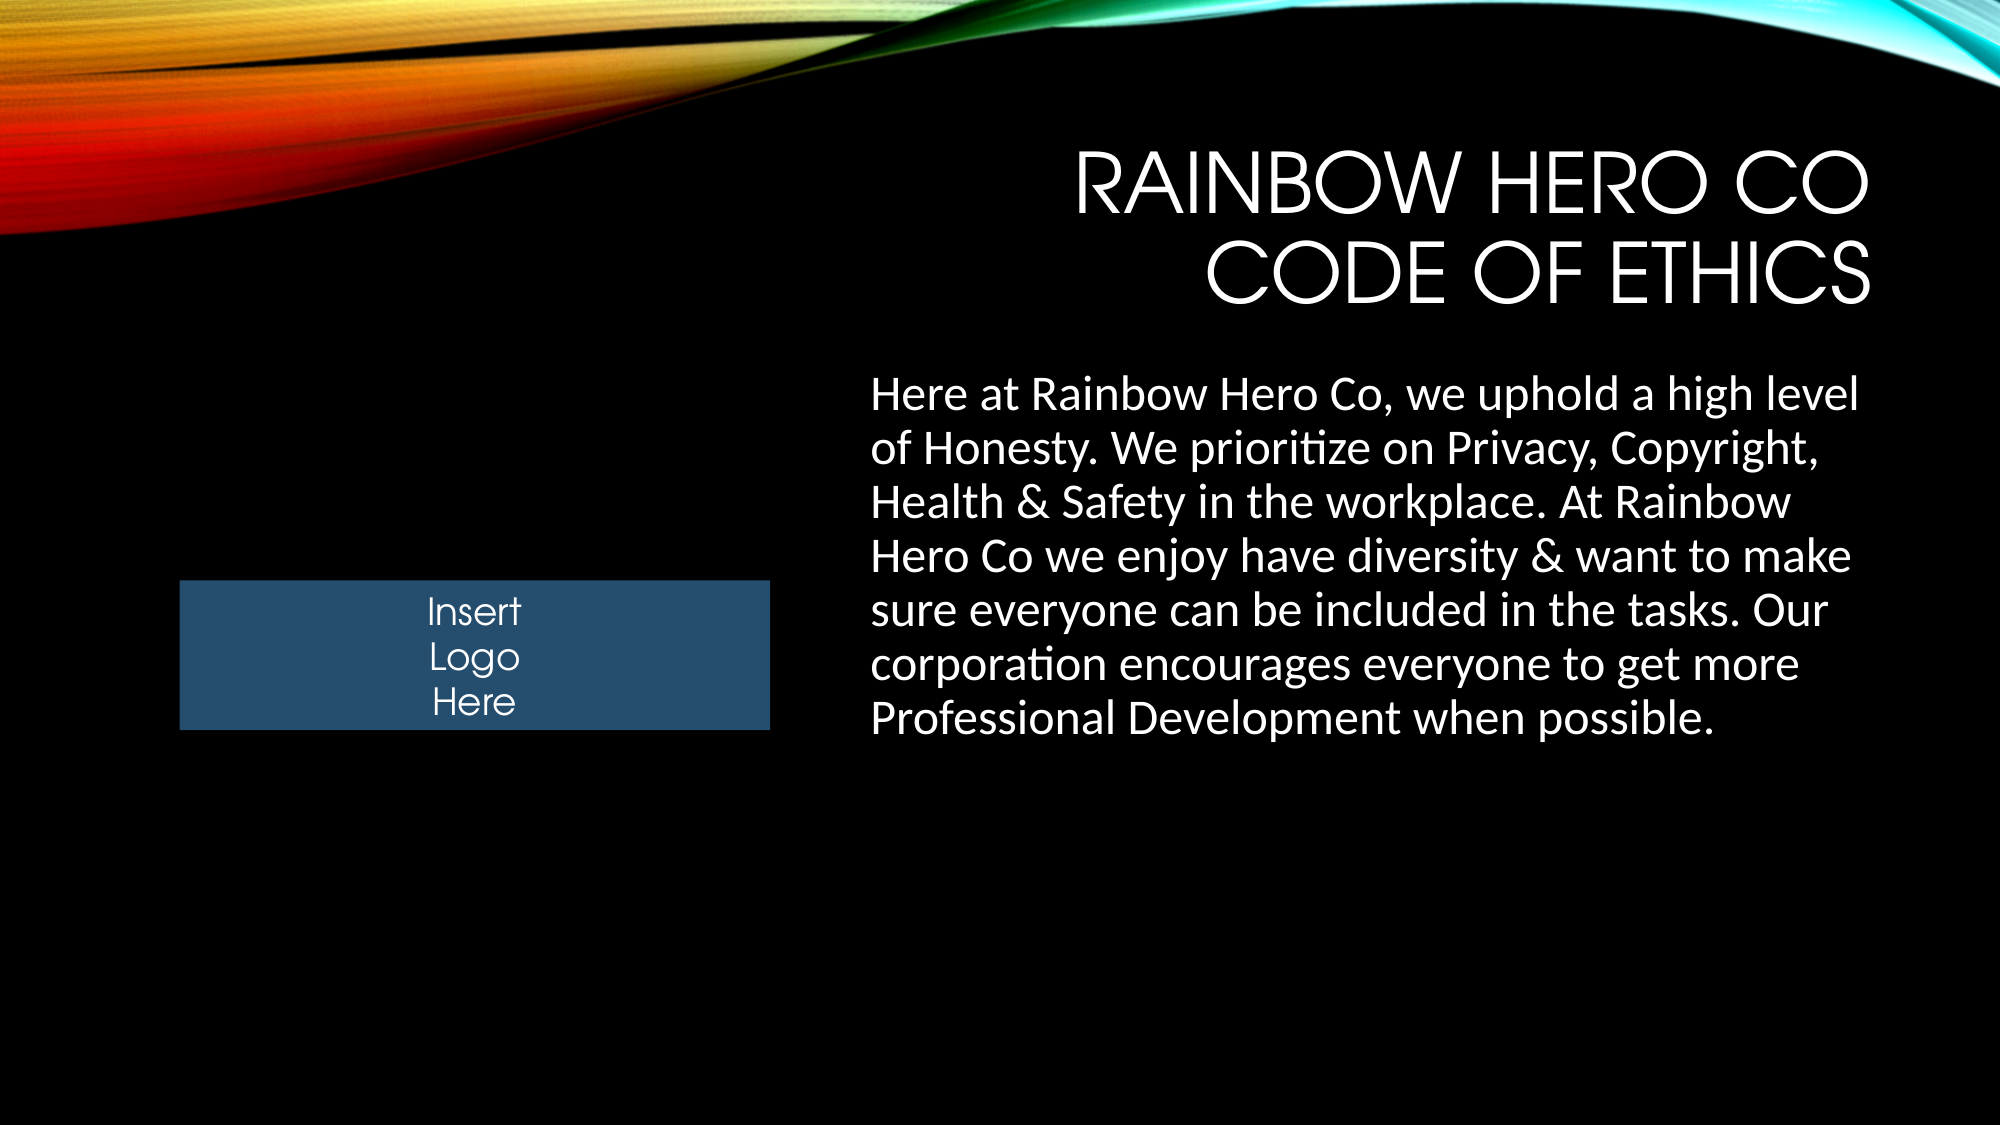

# Rainbow Hero Co Code of Ethics
Insert
Logo
Here
Here at Rainbow Hero Co, we uphold a high level of Honesty. We prioritize on Privacy, Copyright, Health & Safety in the workplace. At Rainbow Hero Co we enjoy have diversity & want to make sure everyone can be included in the tasks. Our corporation encourages everyone to get more Professional Development when possible.